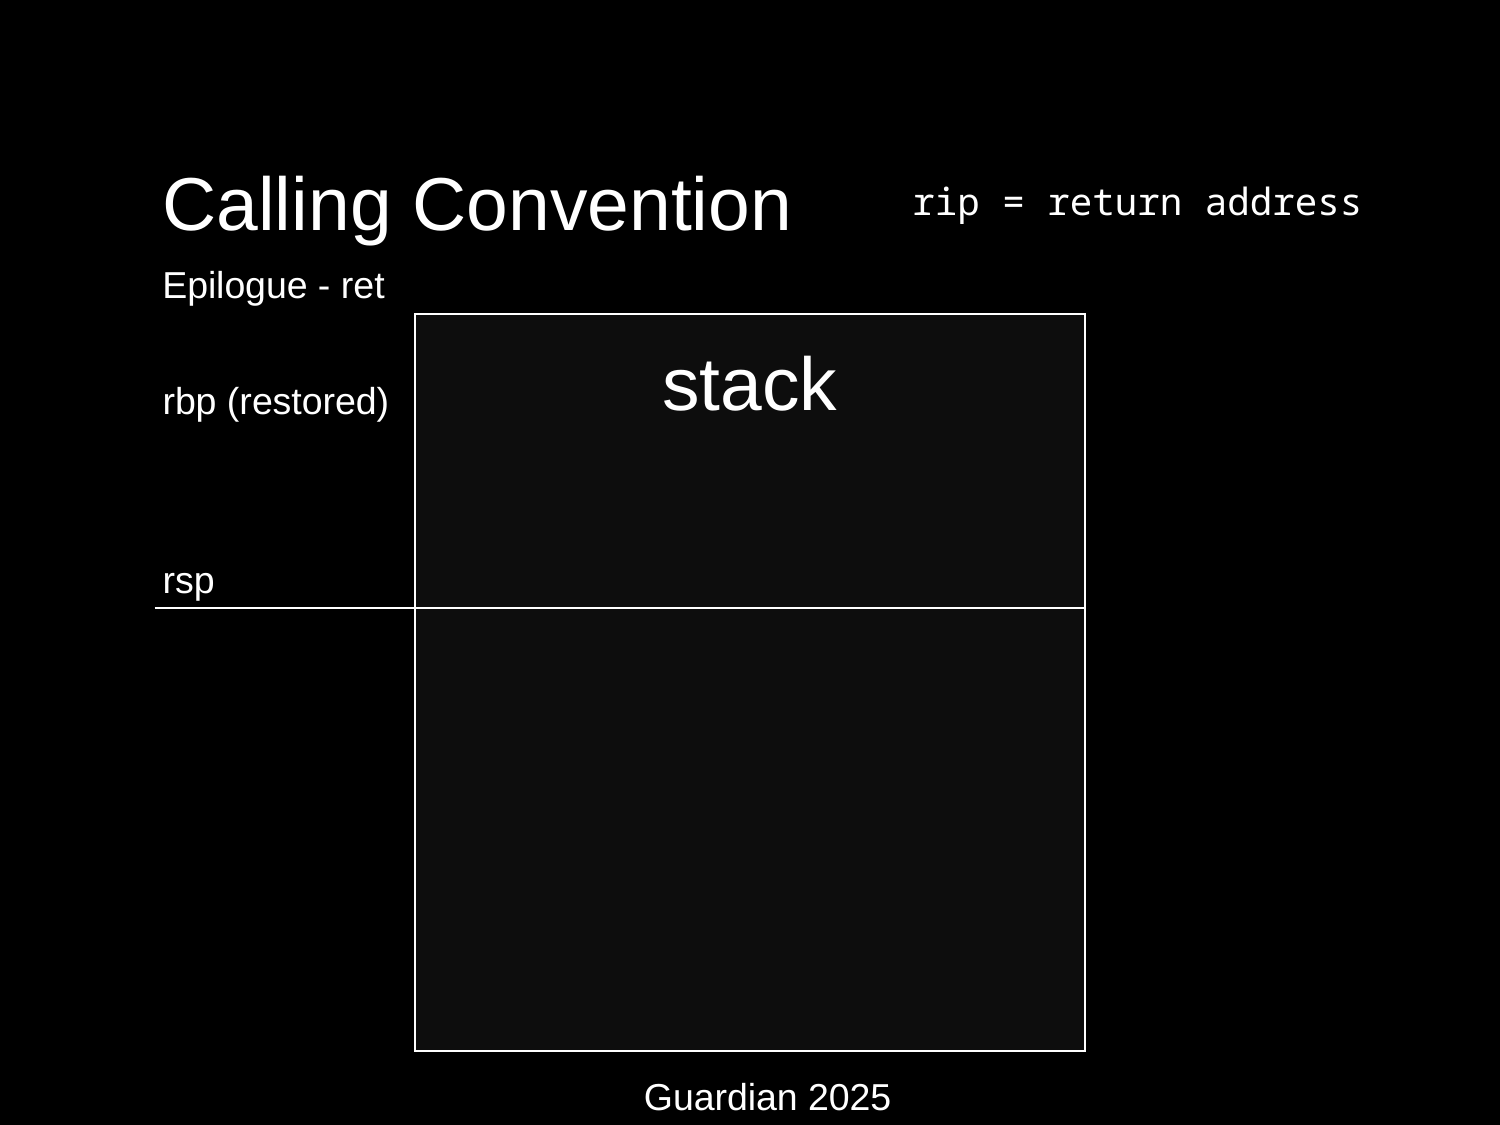

Calling Convention
rip = return address
Epilogue - ret

stack
rbp (restored)
rsp